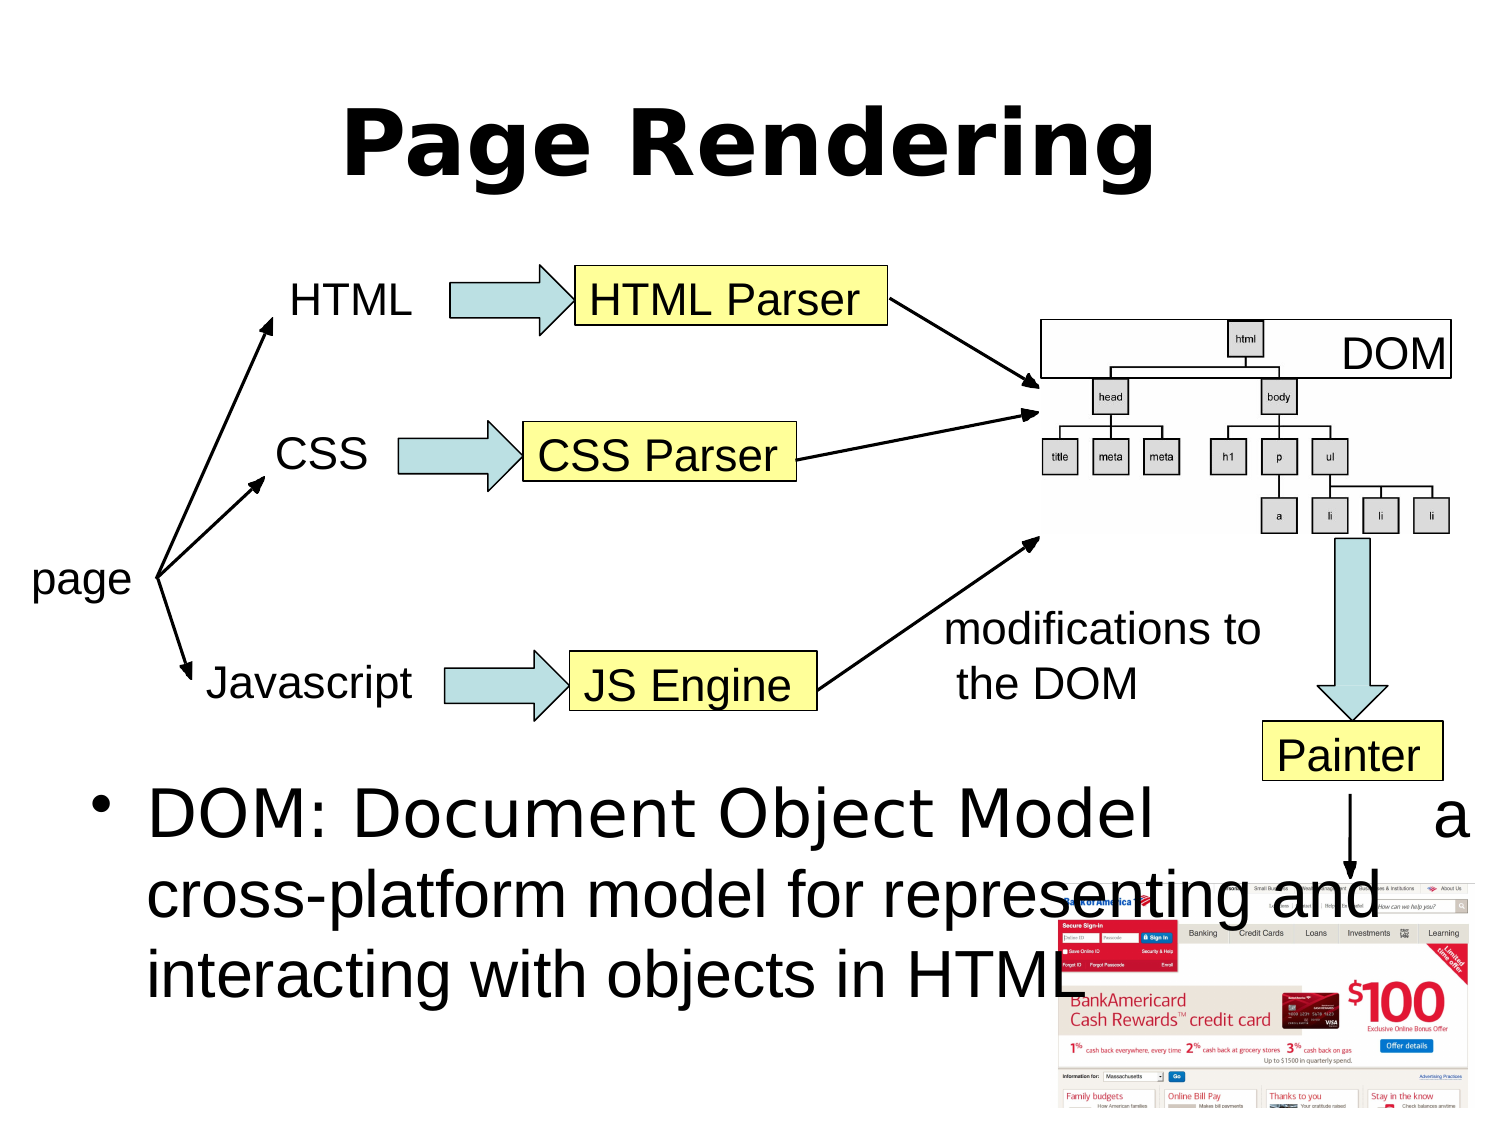

# Page Rendering

HTML Parser
HTML

DOM

CSS Parser
CSS

page

modifications to  the DOM

Javascript
JS Engine

Painter
DOM: Document Object Model             a cross-platform model for representing and interacting with objects in HTML